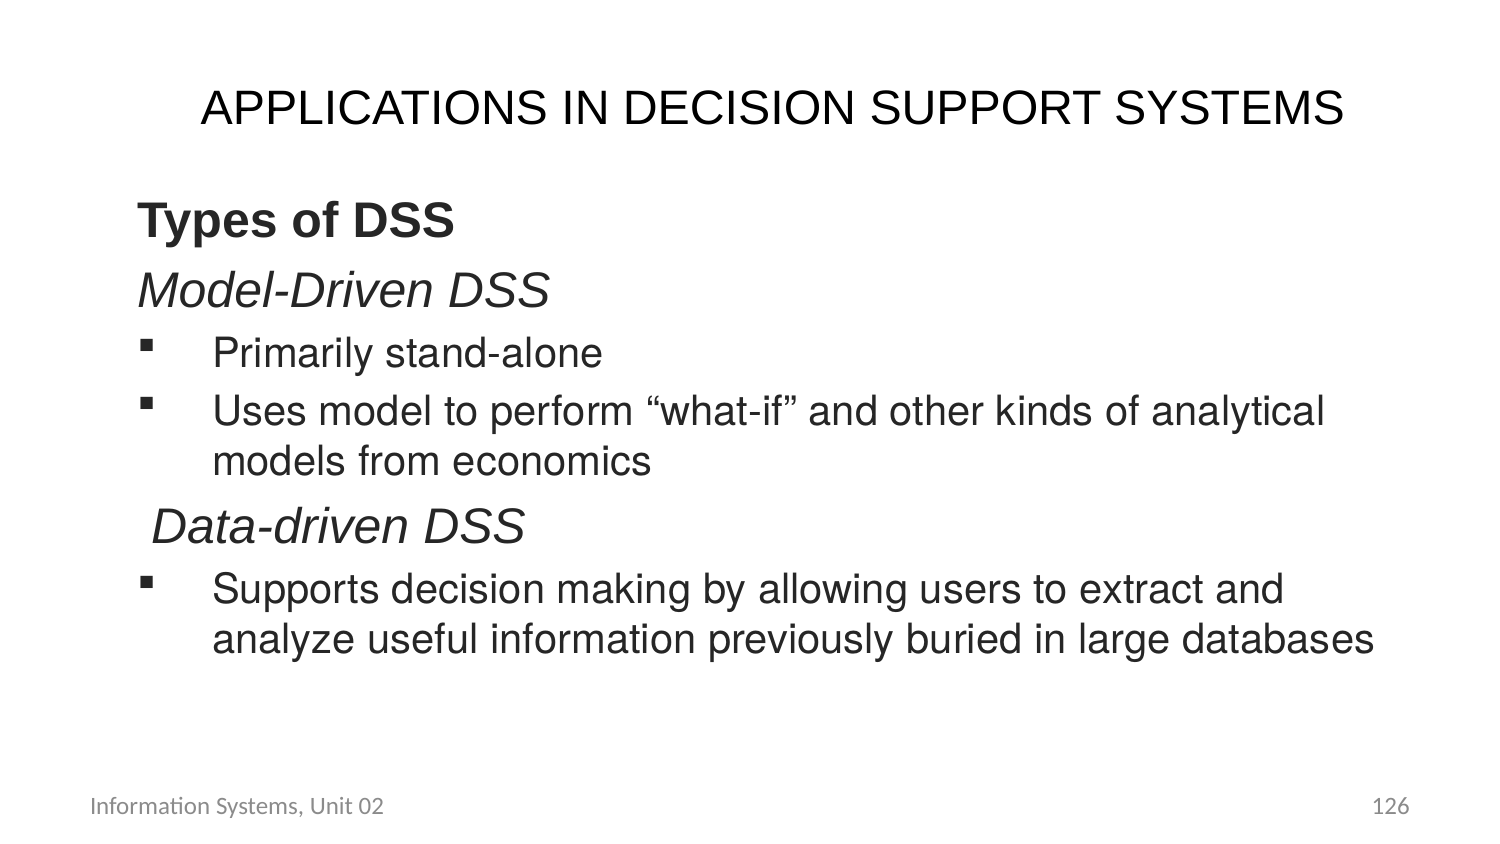

# Applications in decision support systems
Types of DSS
Model-Driven DSS
Primarily stand-alone
Uses model to perform “what-if” and other kinds of analytical models from economics
 Data-driven DSS
Supports decision making by allowing users to extract and analyze useful information previously buried in large databases
Information Systems, Unit 02
126